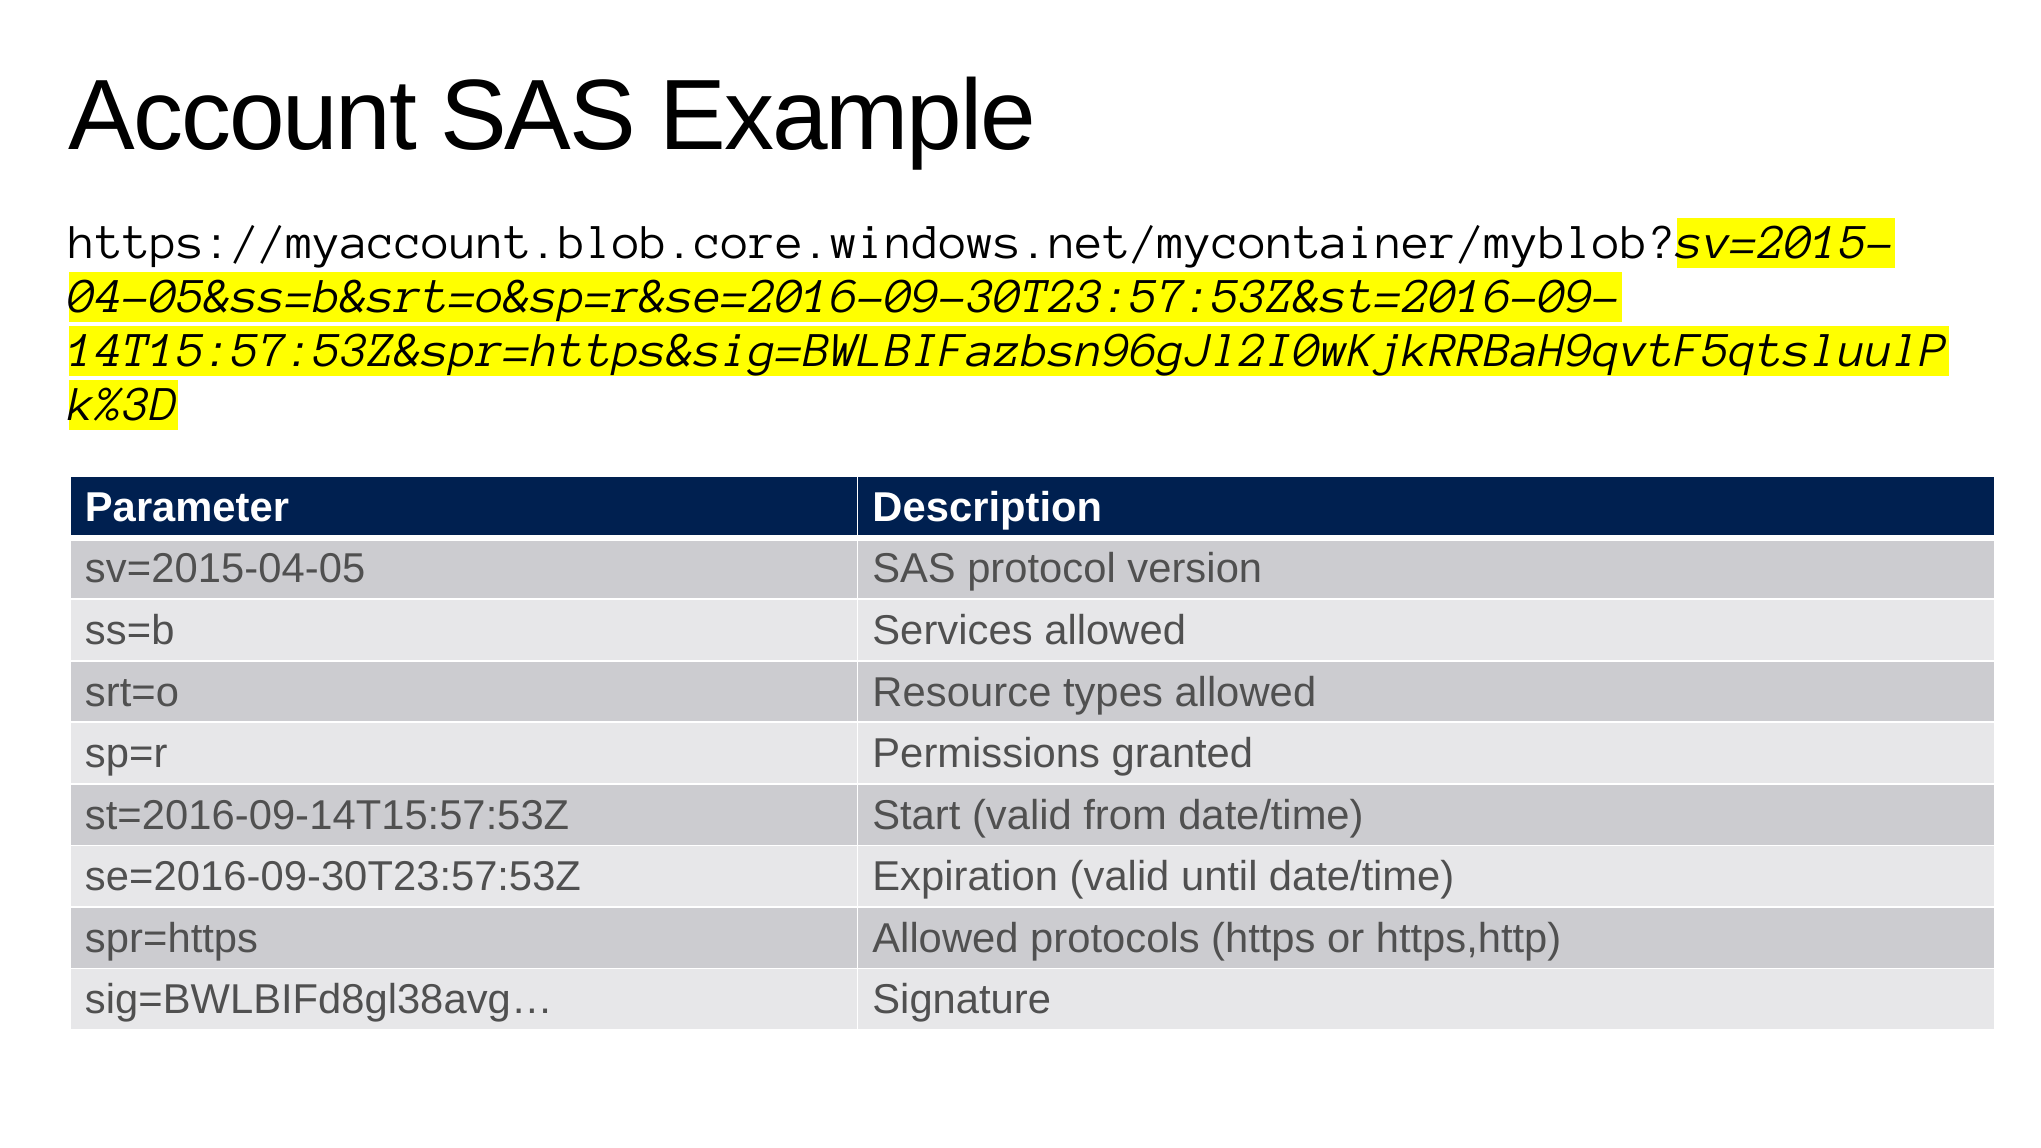

# Account SAS Example
https://myaccount.blob.core.windows.net/mycontainer/myblob?sv=2015-04-05&ss=b&srt=o&sp=r&se=2016-09-30T23:57:53Z&st=2016-09-14T15:57:53Z&spr=https&sig=BWLBIFazbsn96gJl2I0wKjkRRBaH9qvtF5qtsluulPk%3D
| Parameter | Description |
| --- | --- |
| sv=2015-04-05 | SAS protocol version |
| ss=b | Services allowed |
| srt=o | Resource types allowed |
| sp=r | Permissions granted |
| st=2016-09-14T15:57:53Z | Start (valid from date/time) |
| se=2016-09-30T23:57:53Z | Expiration (valid until date/time) |
| spr=https | Allowed protocols (https or https,http) |
| sig=BWLBIFd8gl38avg… | Signature |